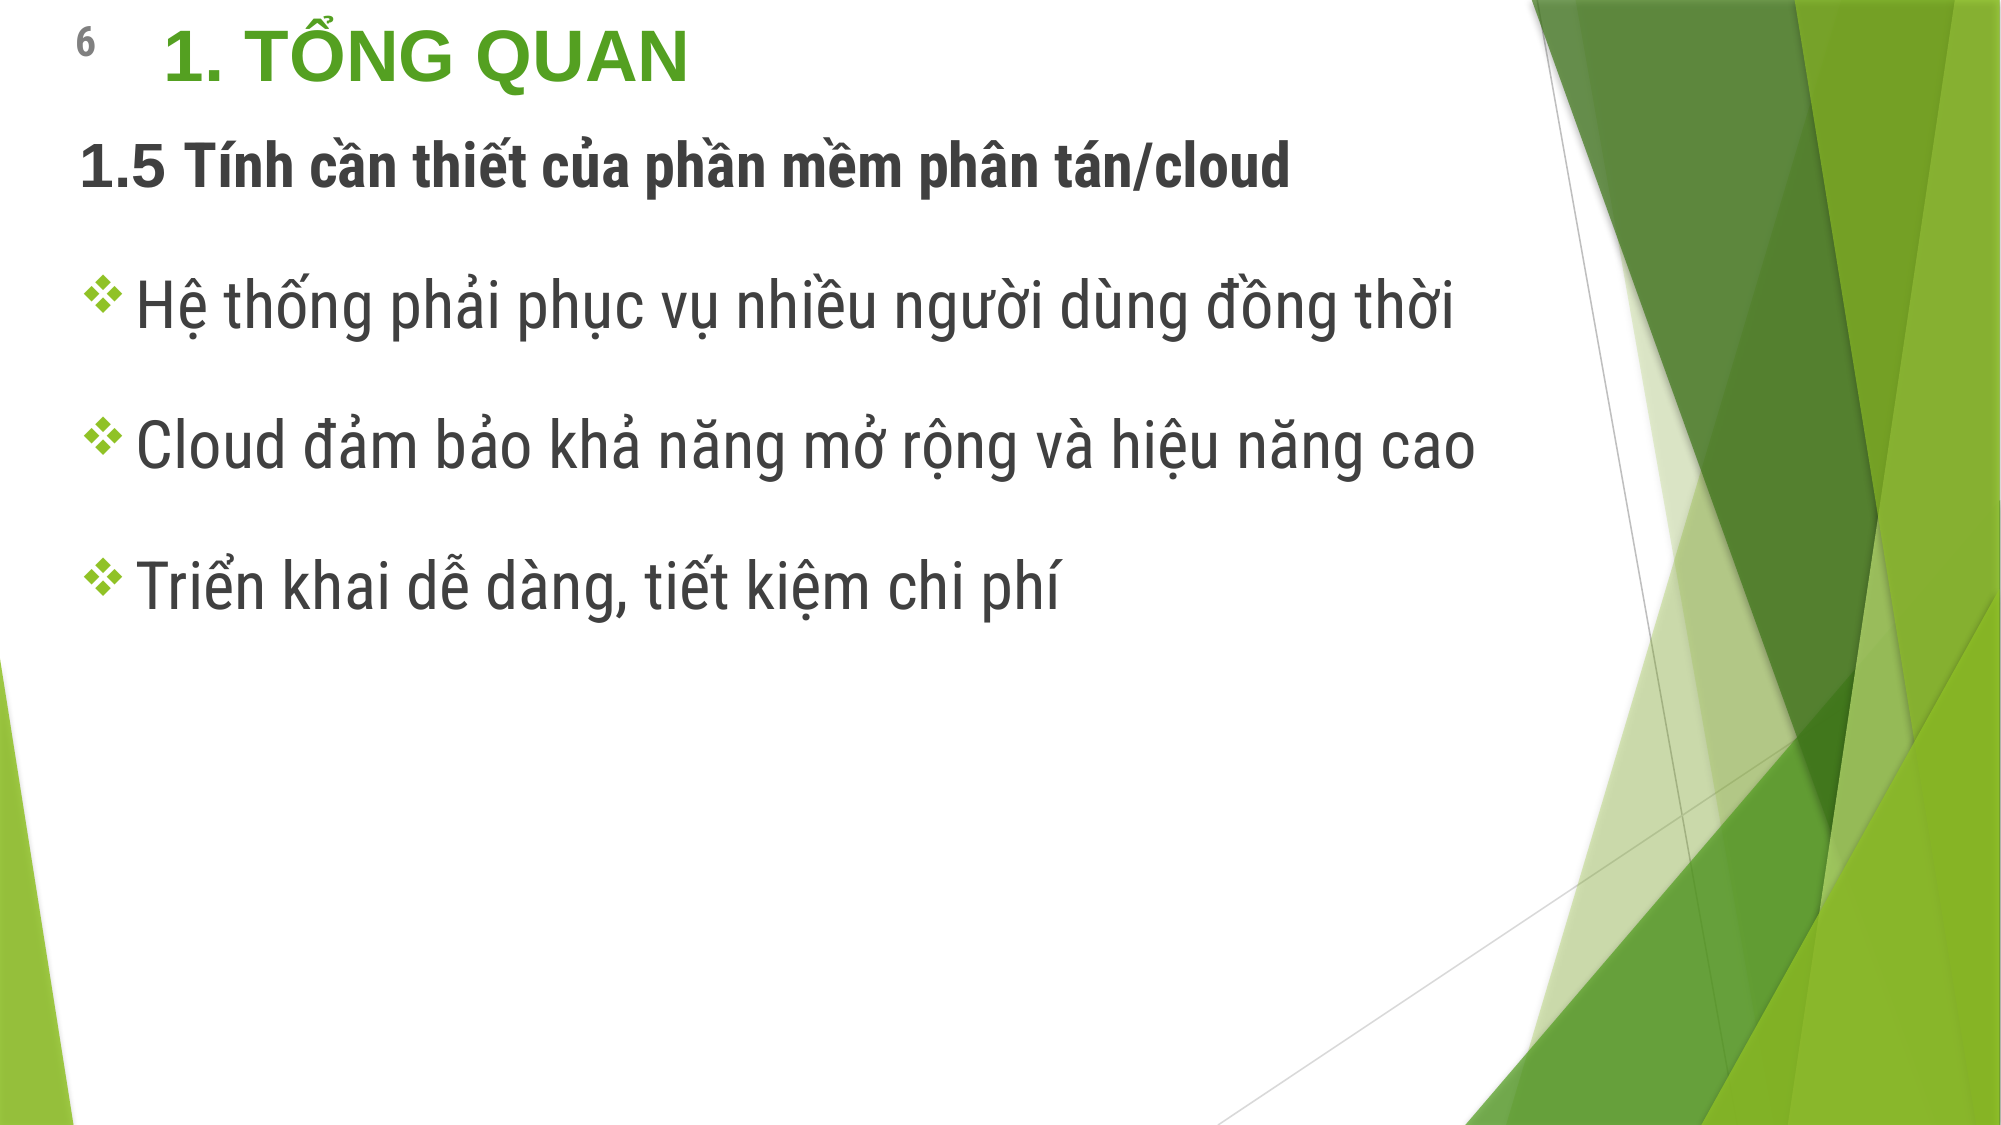

# 1. TỔNG QUAN
6
1.5 Tính cần thiết của phần mềm phân tán/cloud
Hệ thống phải phục vụ nhiều người dùng đồng thời
Cloud đảm bảo khả năng mở rộng và hiệu năng cao
Triển khai dễ dàng, tiết kiệm chi phí